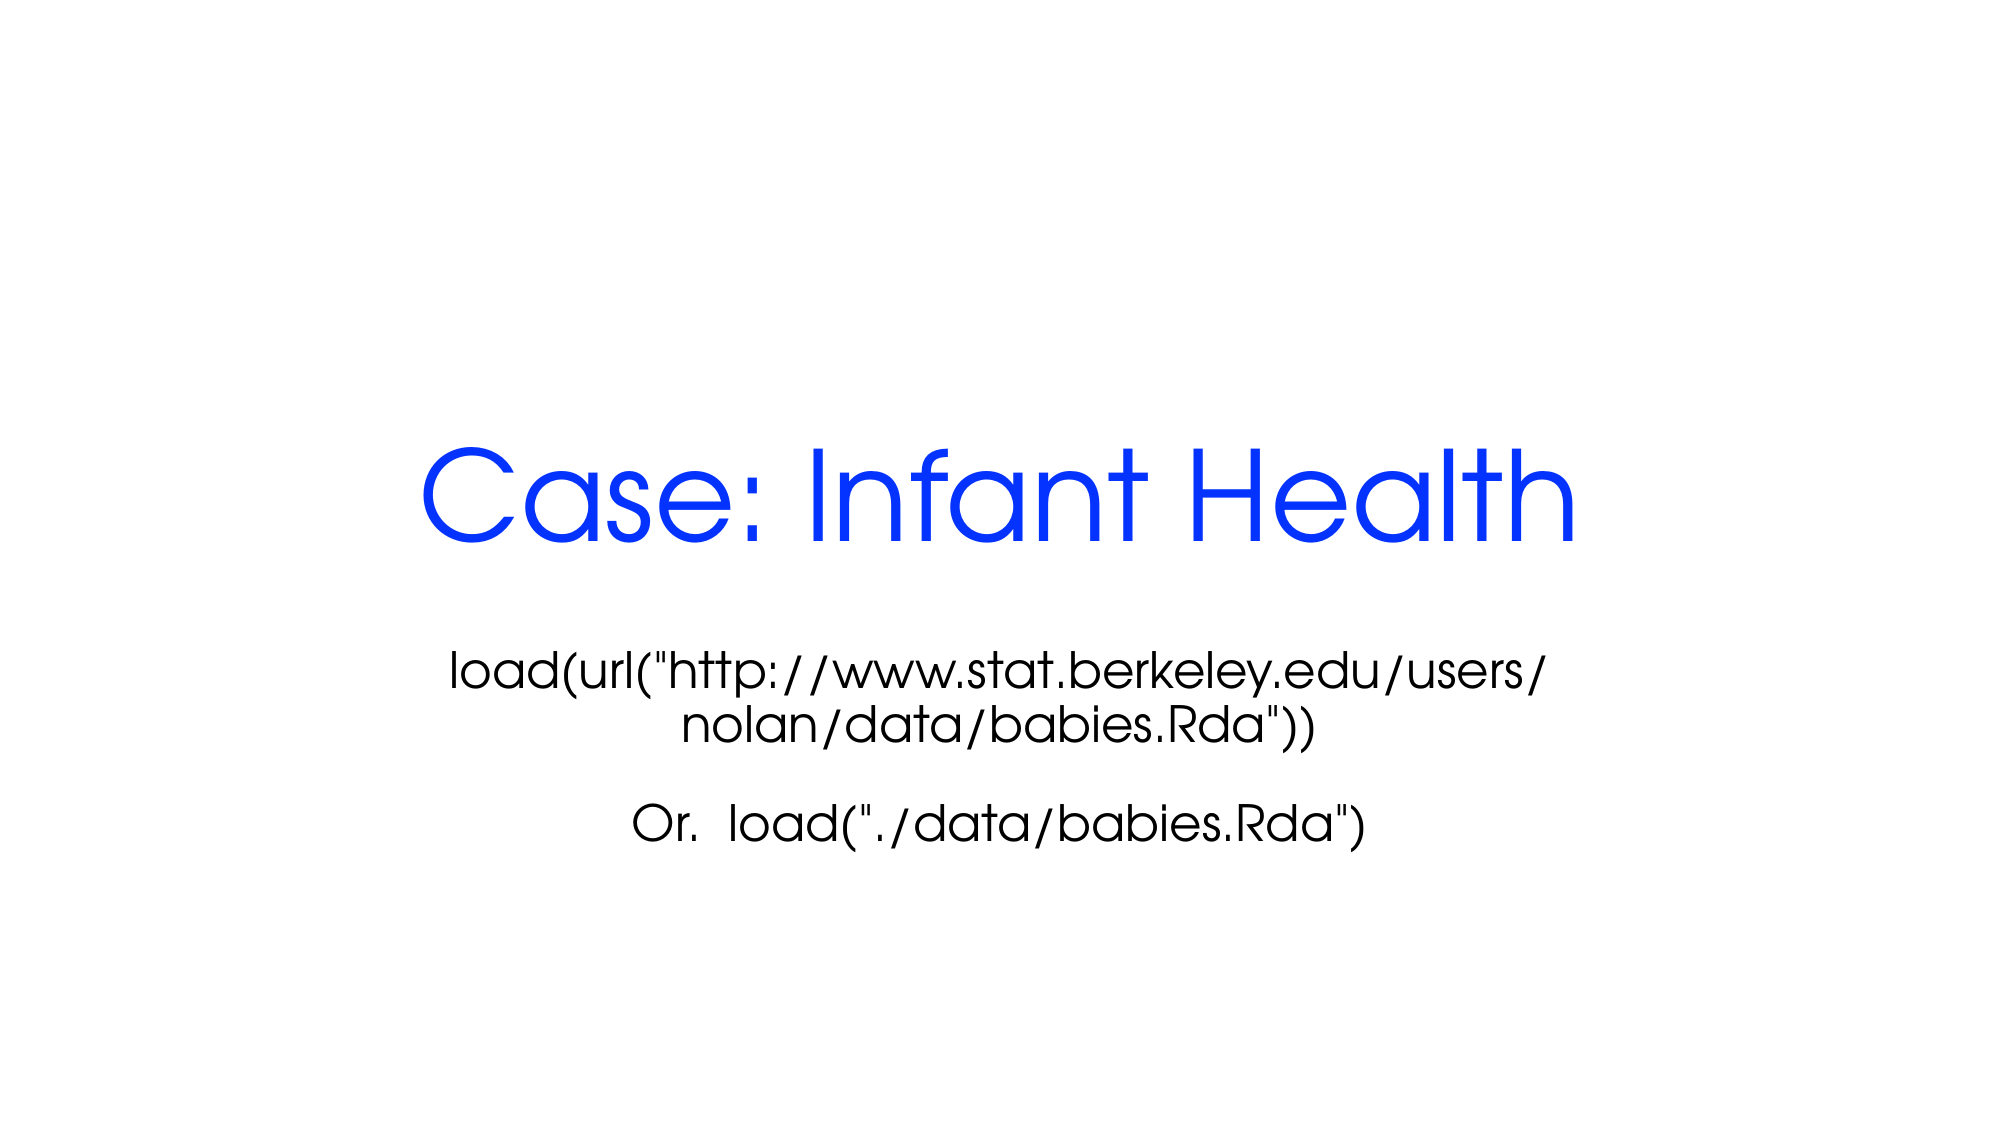

# Case: Infant Health
load(url("http://www.stat.berkeley.edu/users/nolan/data/babies.Rda"))
Or.  load("./data/babies.Rda")